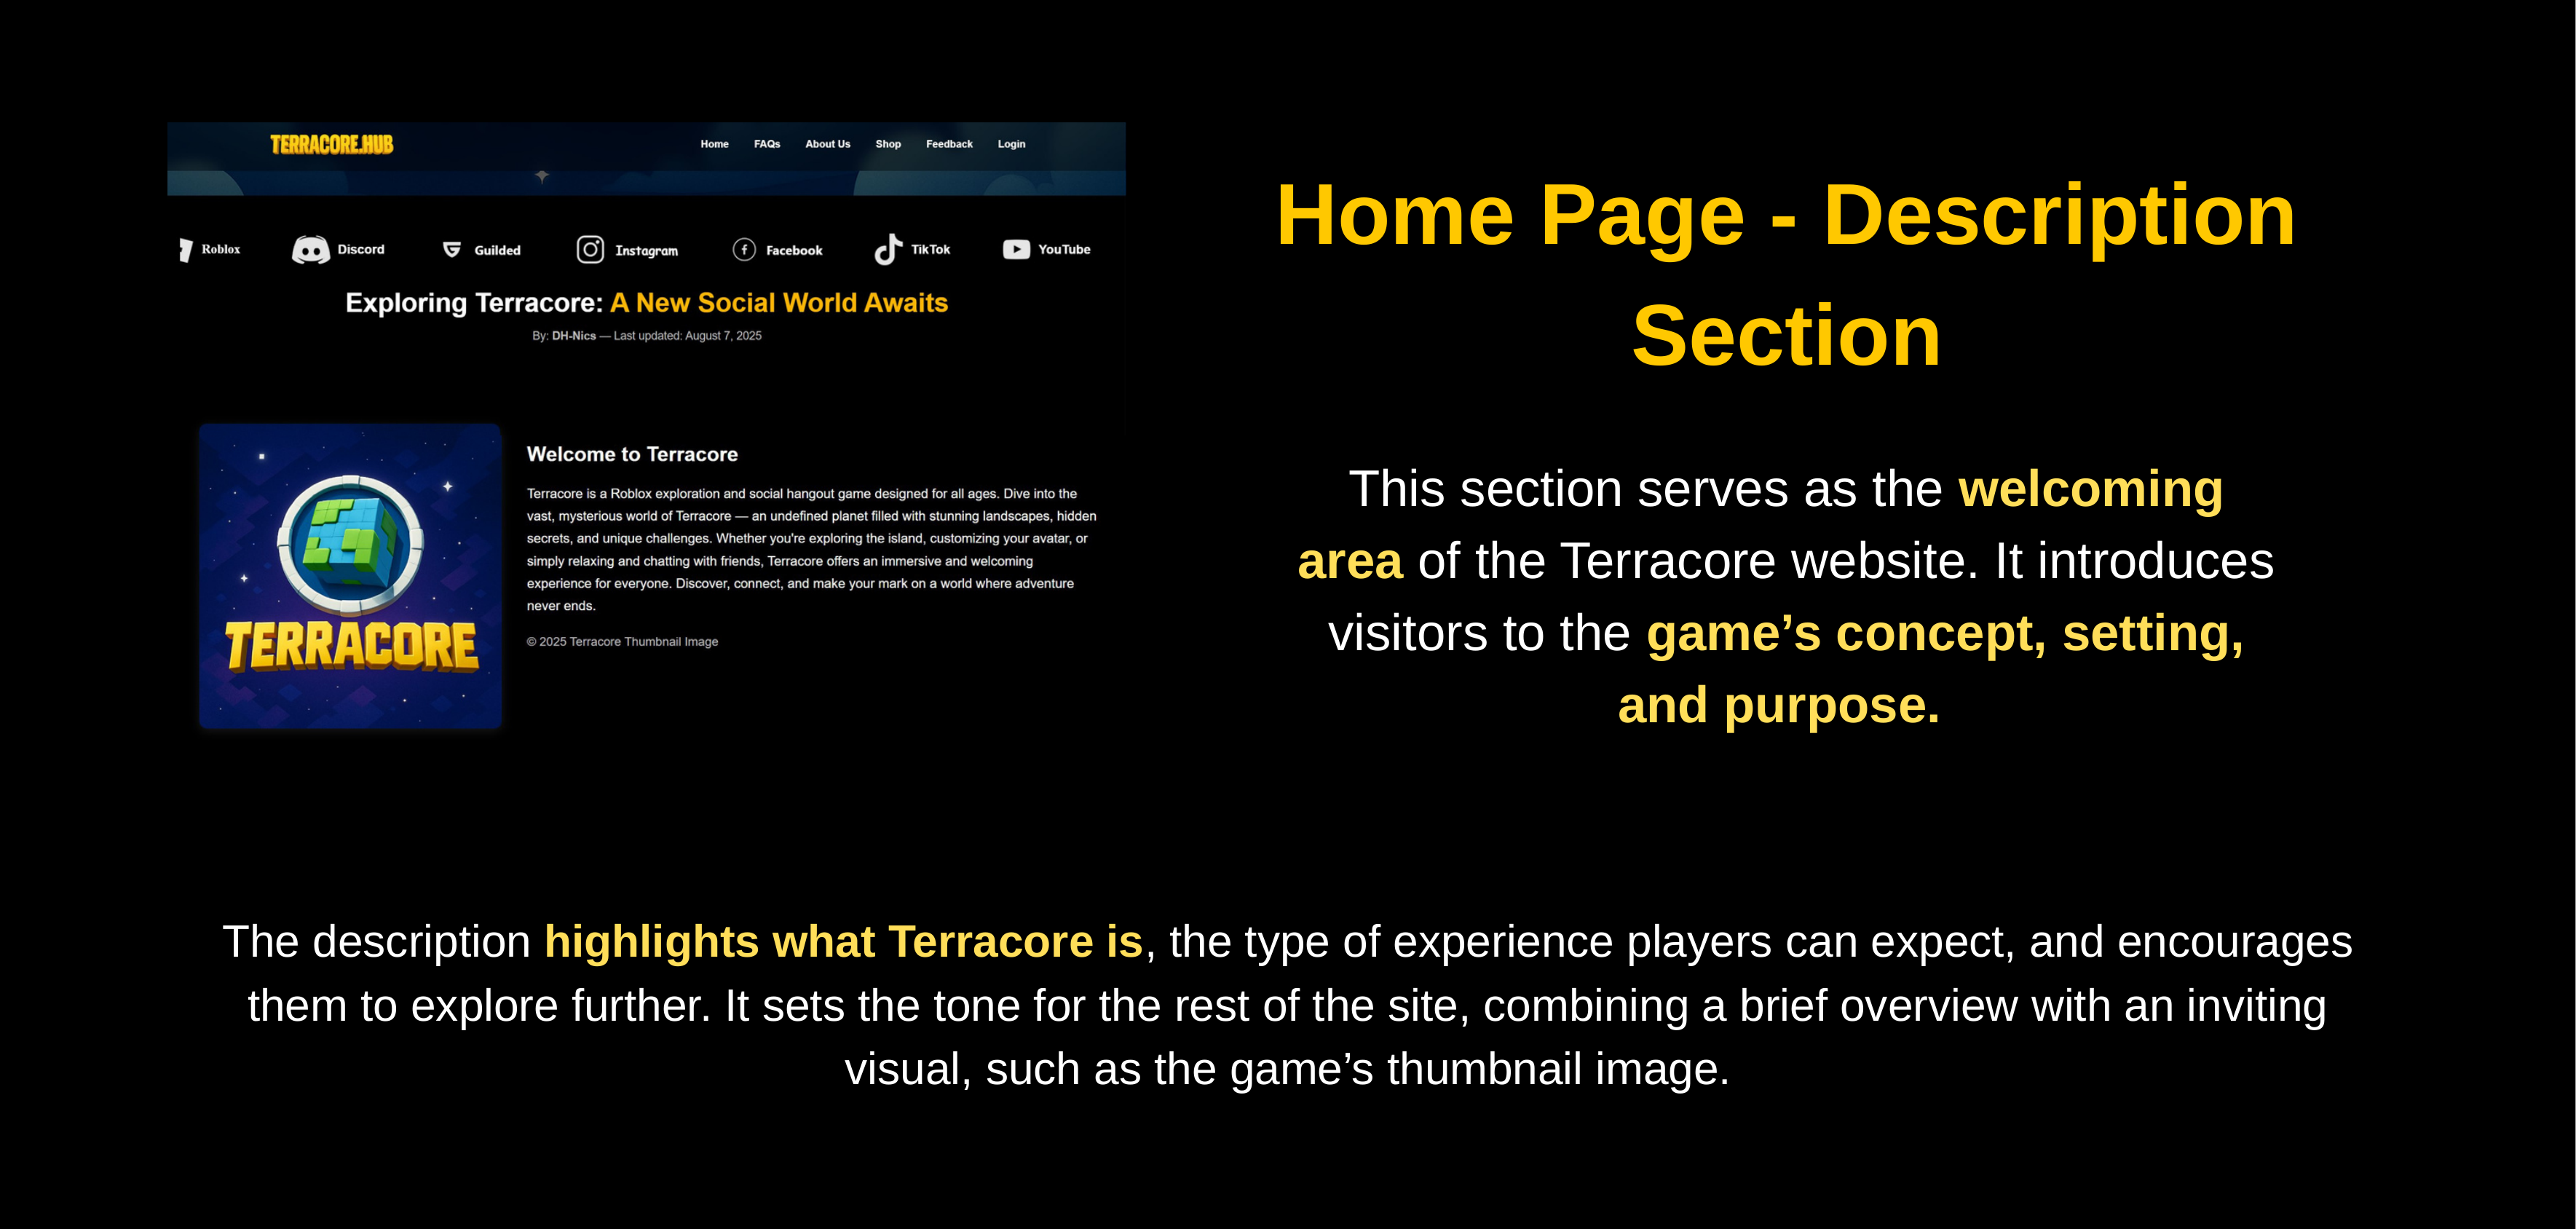

Home Page - Description
Section
This section serves as the welcoming area of the Terracore website. It introduces visitors to the game’s concept, setting, and purpose.
The description highlights what Terracore is, the type of experience players can expect, and encourages them to explore further. It sets the tone for the rest of the site, combining a brief overview with an inviting visual, such as the game’s thumbnail image.